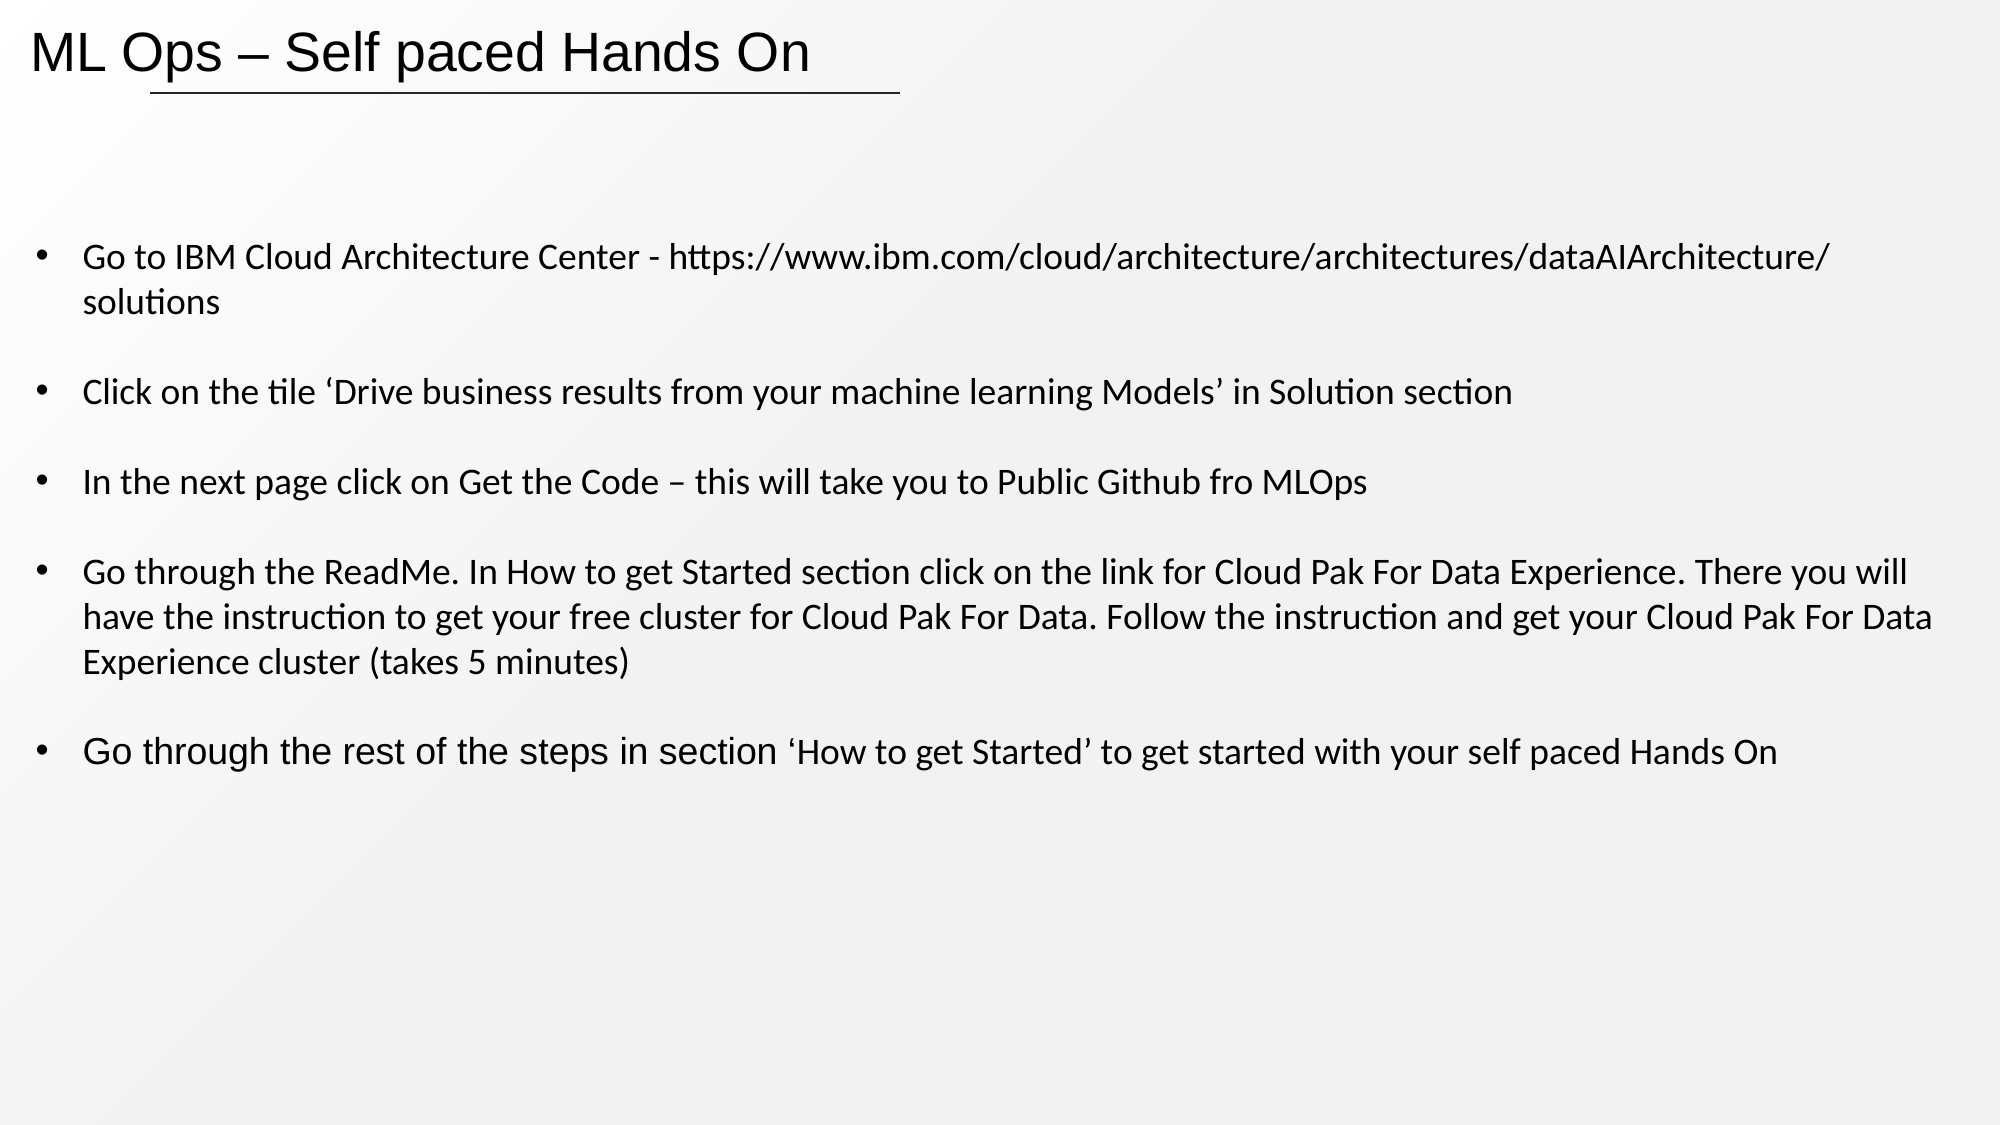

ML Ops – Self paced Hands On
Go to IBM Cloud Architecture Center - https://www.ibm.com/cloud/architecture/architectures/dataAIArchitecture/solutions

Click on the tile ‘Drive business results from your machine learning Models’ in Solution section

In the next page click on Get the Code – this will take you to Public Github fro MLOps

Go through the ReadMe. In How to get Started section click on the link for Cloud Pak For Data Experience. There you will have the instruction to get your free cluster for Cloud Pak For Data. Follow the instruction and get your Cloud Pak For Data Experience cluster (takes 5 minutes)

Go through the rest of the steps in section ‘How to get Started’ to get started with your self paced Hands On